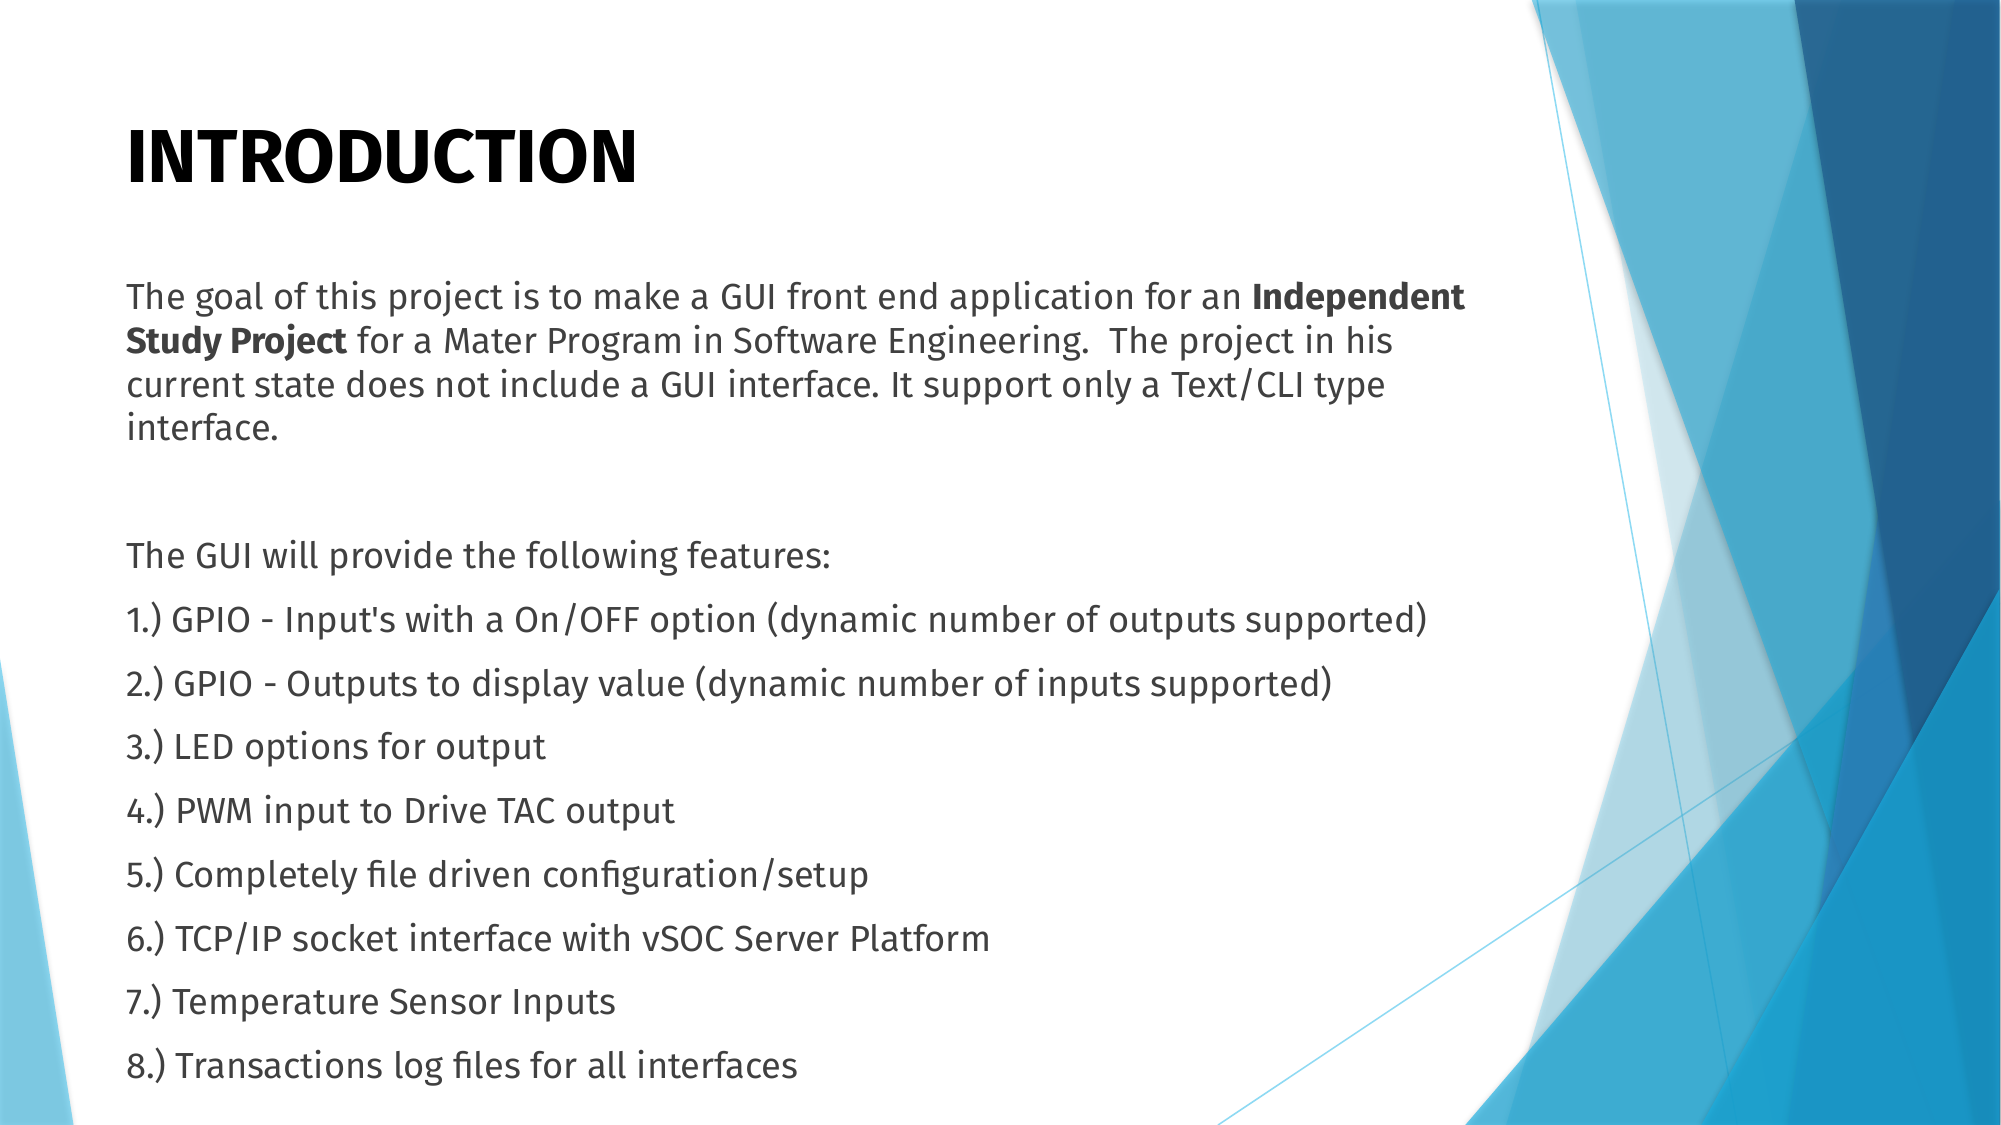

# INTRODUCTION
The goal of this project is to make a GUI front end application for an Independent Study Project for a Mater Program in Software Engineering.  The project in his current state does not include a GUI interface. It support only a Text/CLI type interface.

The GUI will provide the following features:
1.) GPIO - Input's with a On/OFF option (dynamic number of outputs supported)
2.) GPIO - Outputs to display value (dynamic number of inputs supported)
3.) LED options for output
4.) PWM input to Drive TAC output
5.) Completely file driven configuration/setup
6.) TCP/IP socket interface with vSOC Server Platform
7.) Temperature Sensor Inputs
8.) Transactions log files for all interfaces